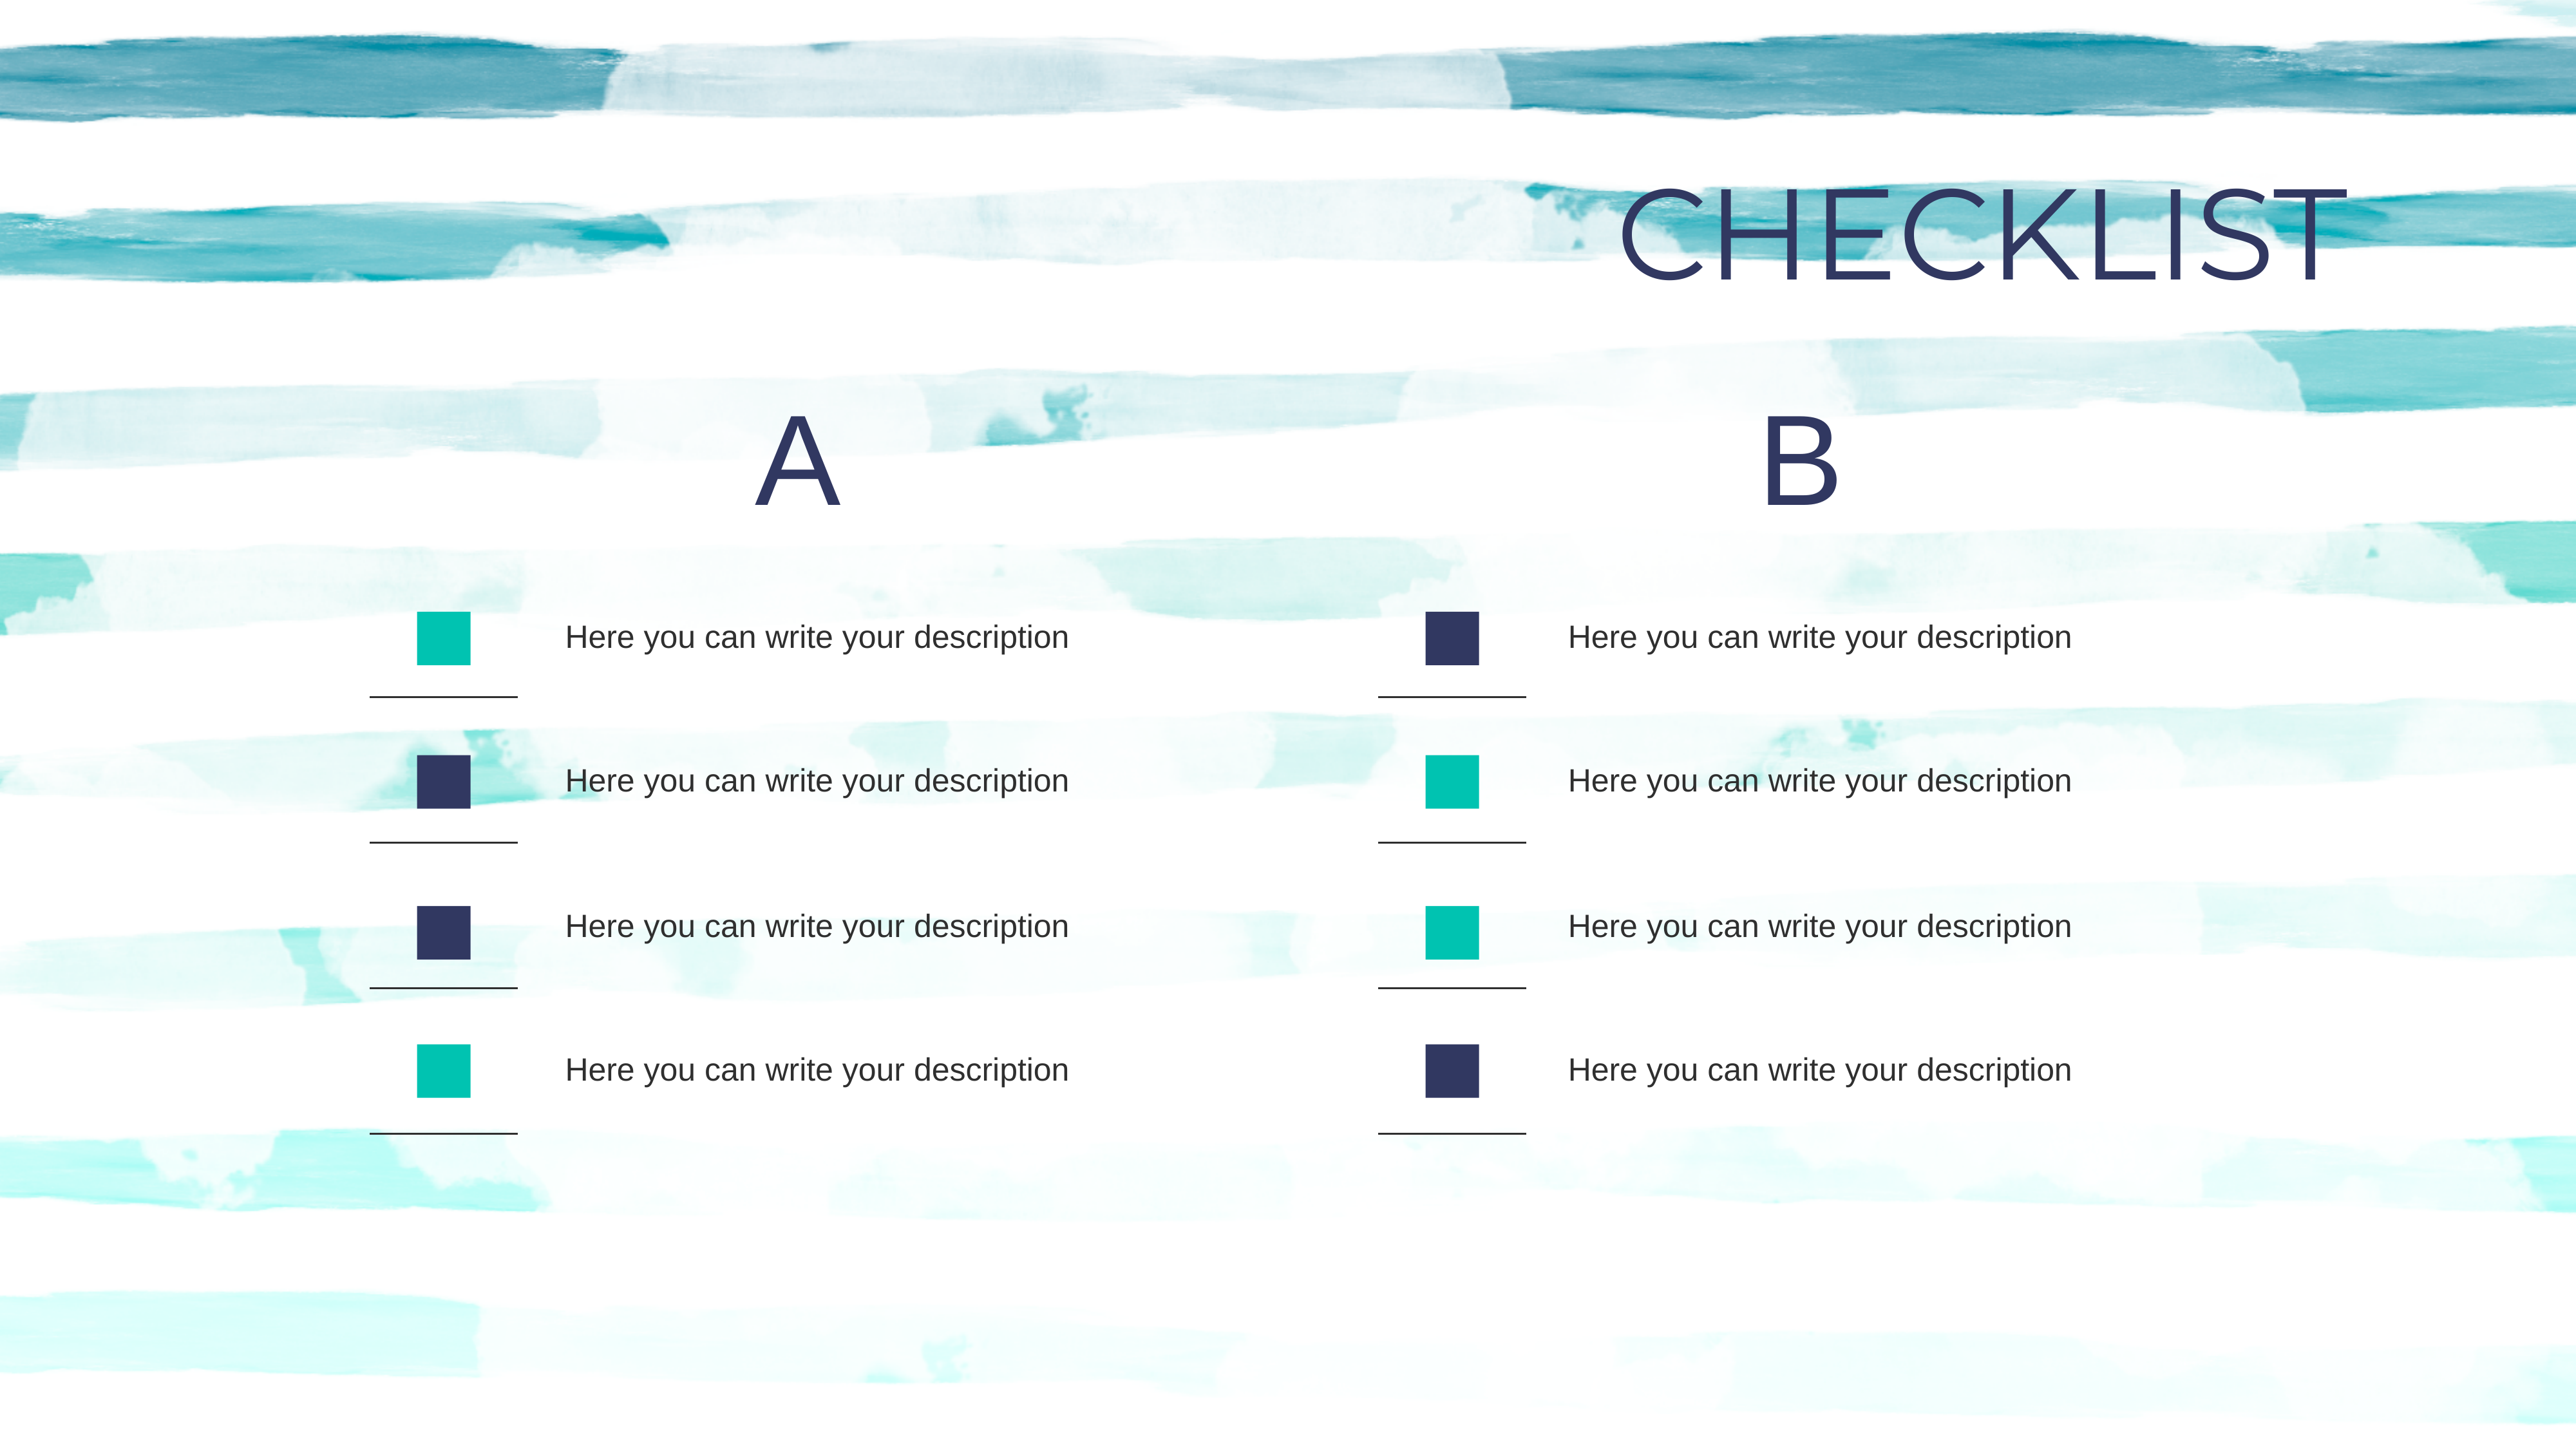

# CHECKLIST
A
B
Here you can write your description
Here you can write your description

Here you can write your description
Here you can write your description

Here you can write your description
Here you can write your description

Here you can write your description
Here you can write your description